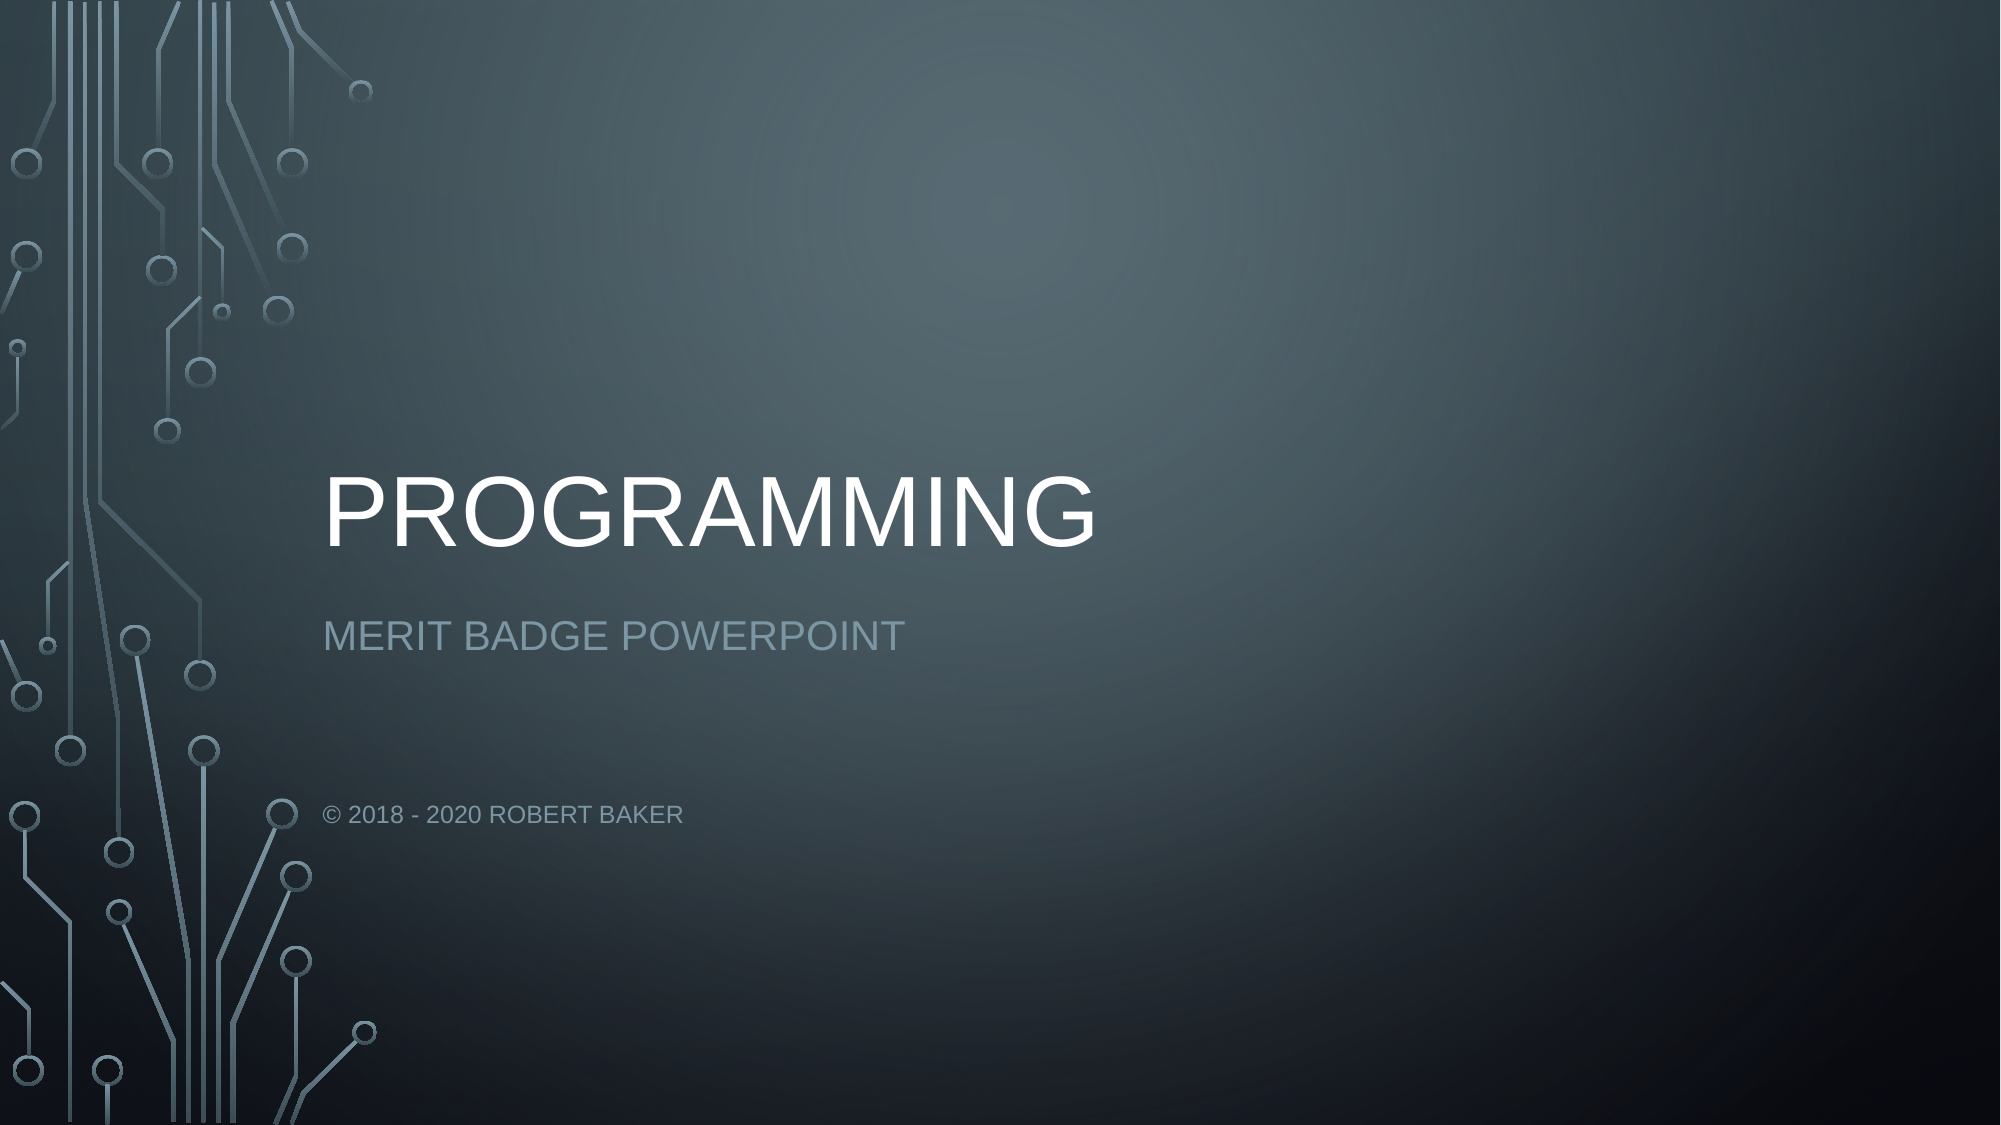

# Programming
Merit Badge PowerPoint

© 2018 - 2020 Robert Baker